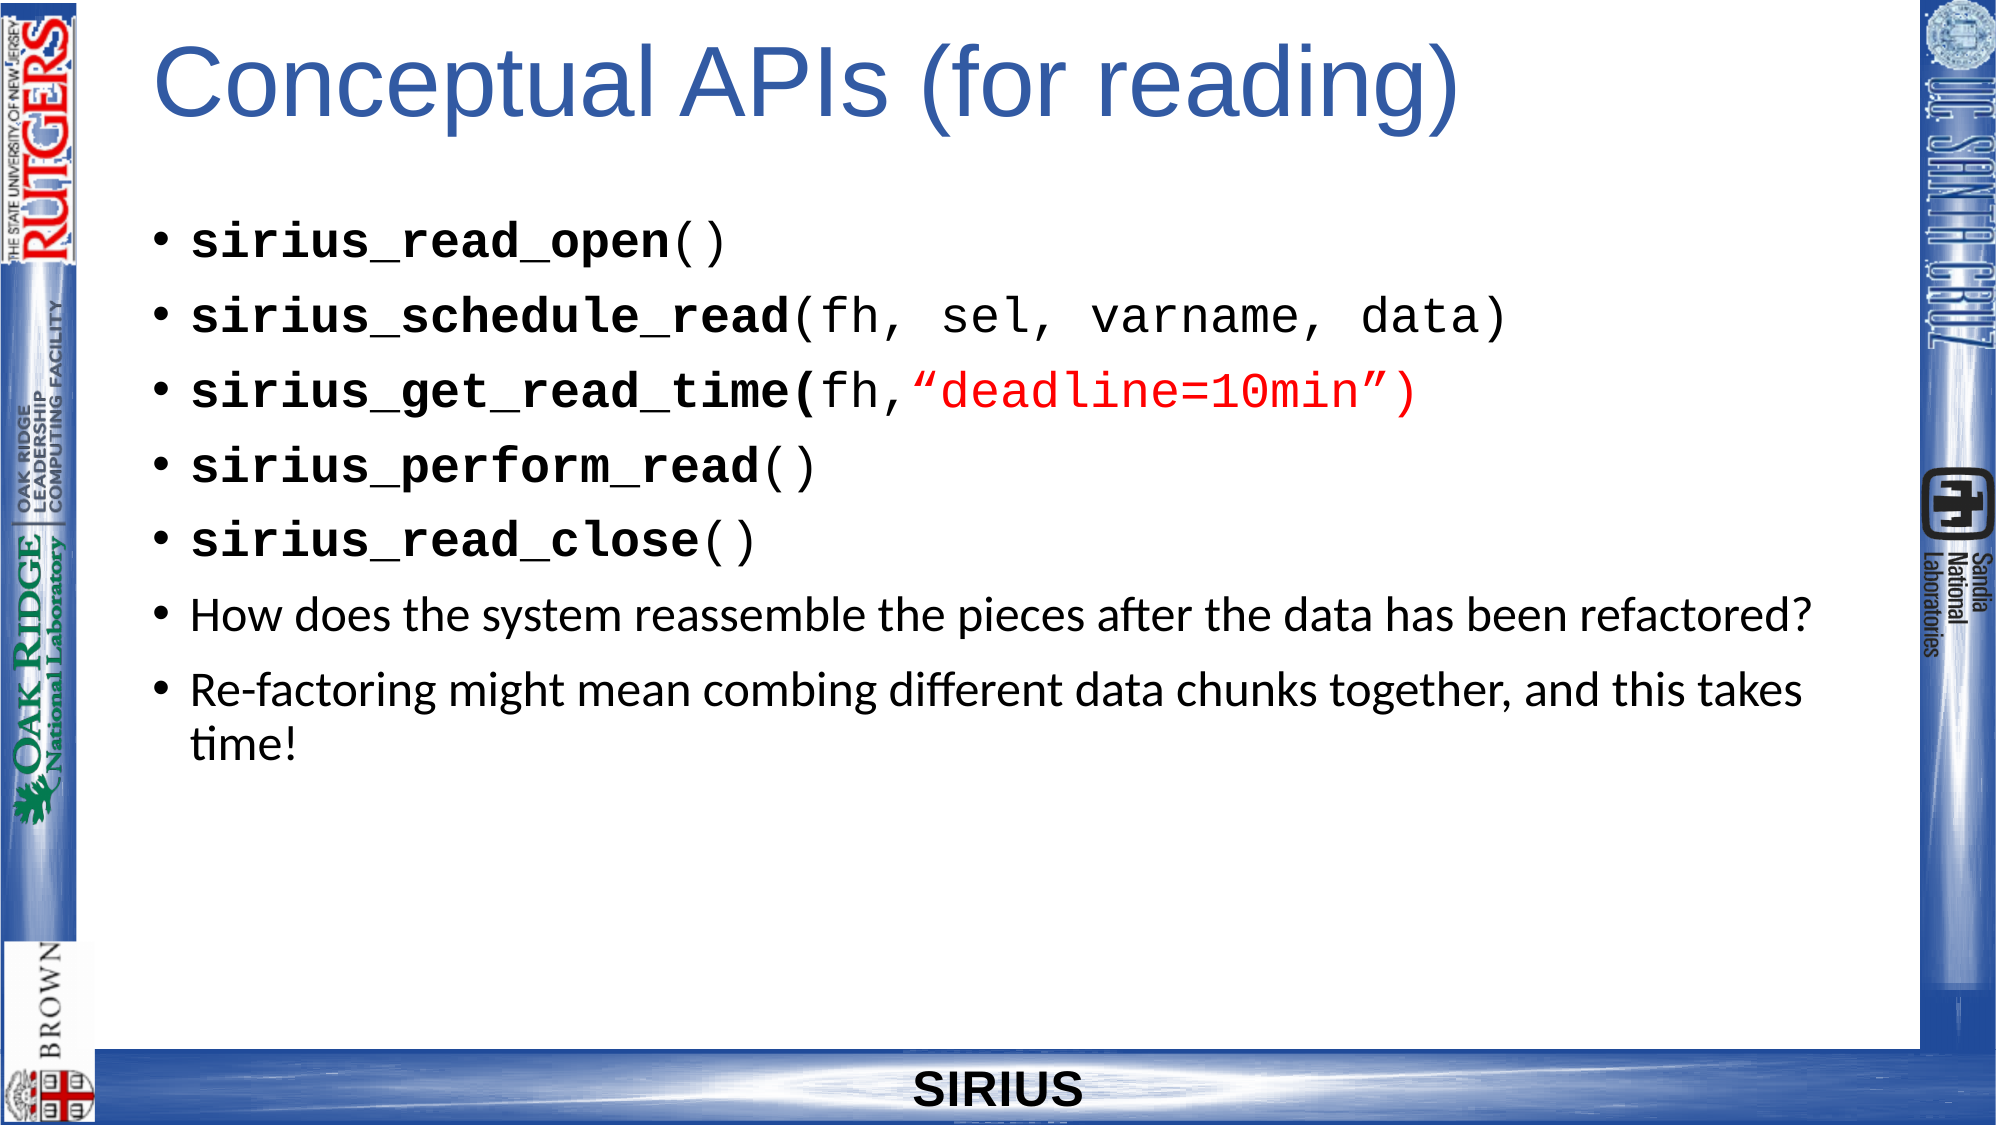

# Conceptual APIs (for reading)
sirius_read_open()
sirius_schedule_read(fh, sel, varname, data)
sirius_get_read_time(fh,“deadline=10min”)
sirius_perform_read()
sirius_read_close()
How does the system reassemble the pieces after the data has been refactored?
Re-factoring might mean combing different data chunks together, and this takes time!